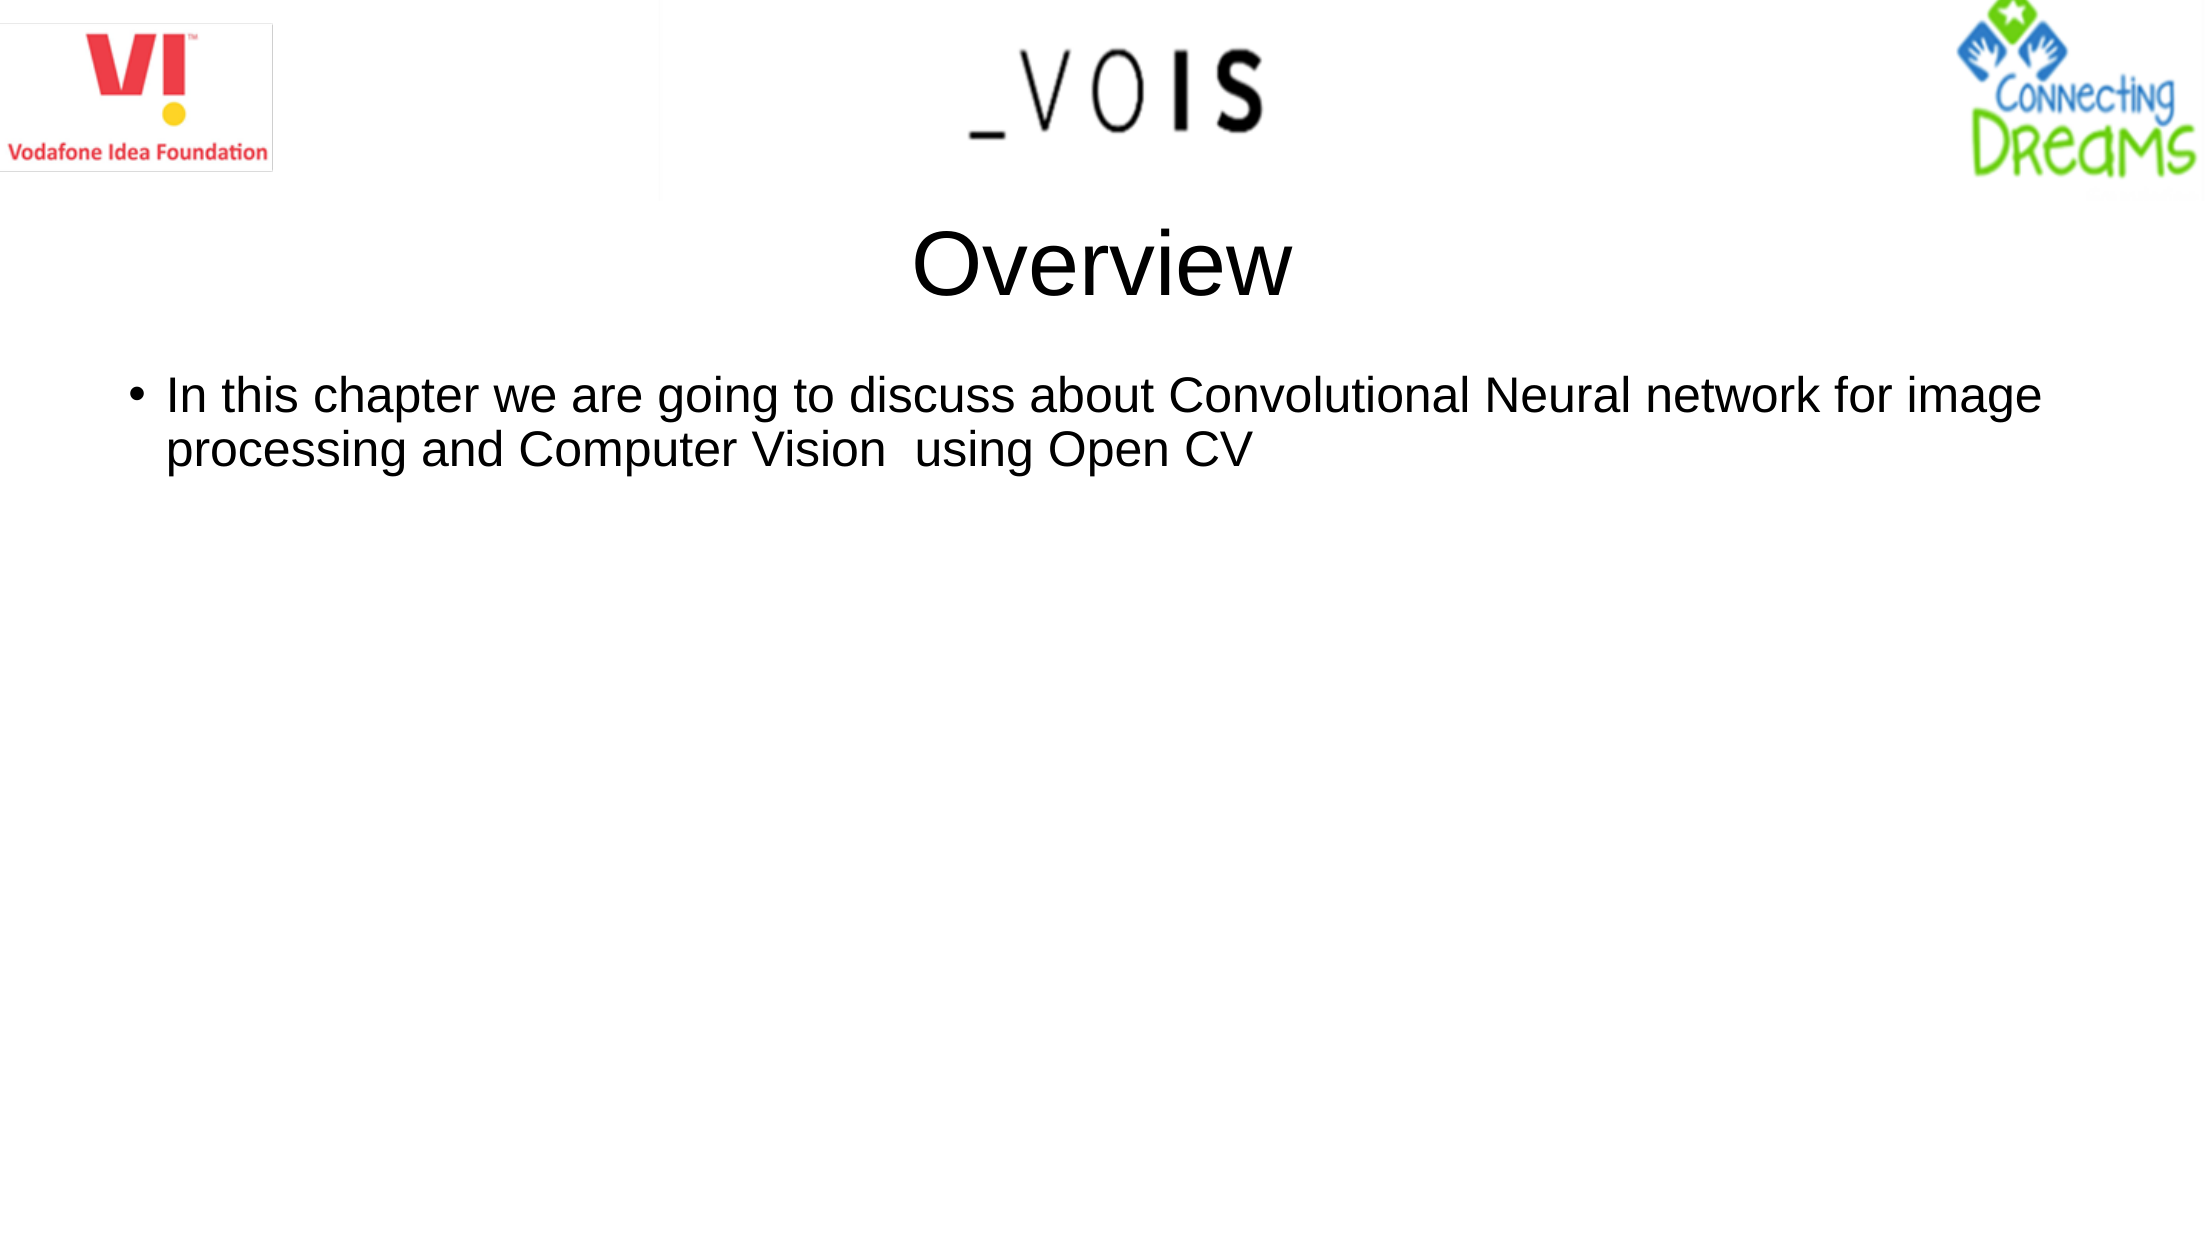

# Overview
In this chapter we are going to discuss about Convolutional Neural network for image processing and Computer Vision  using Open CV